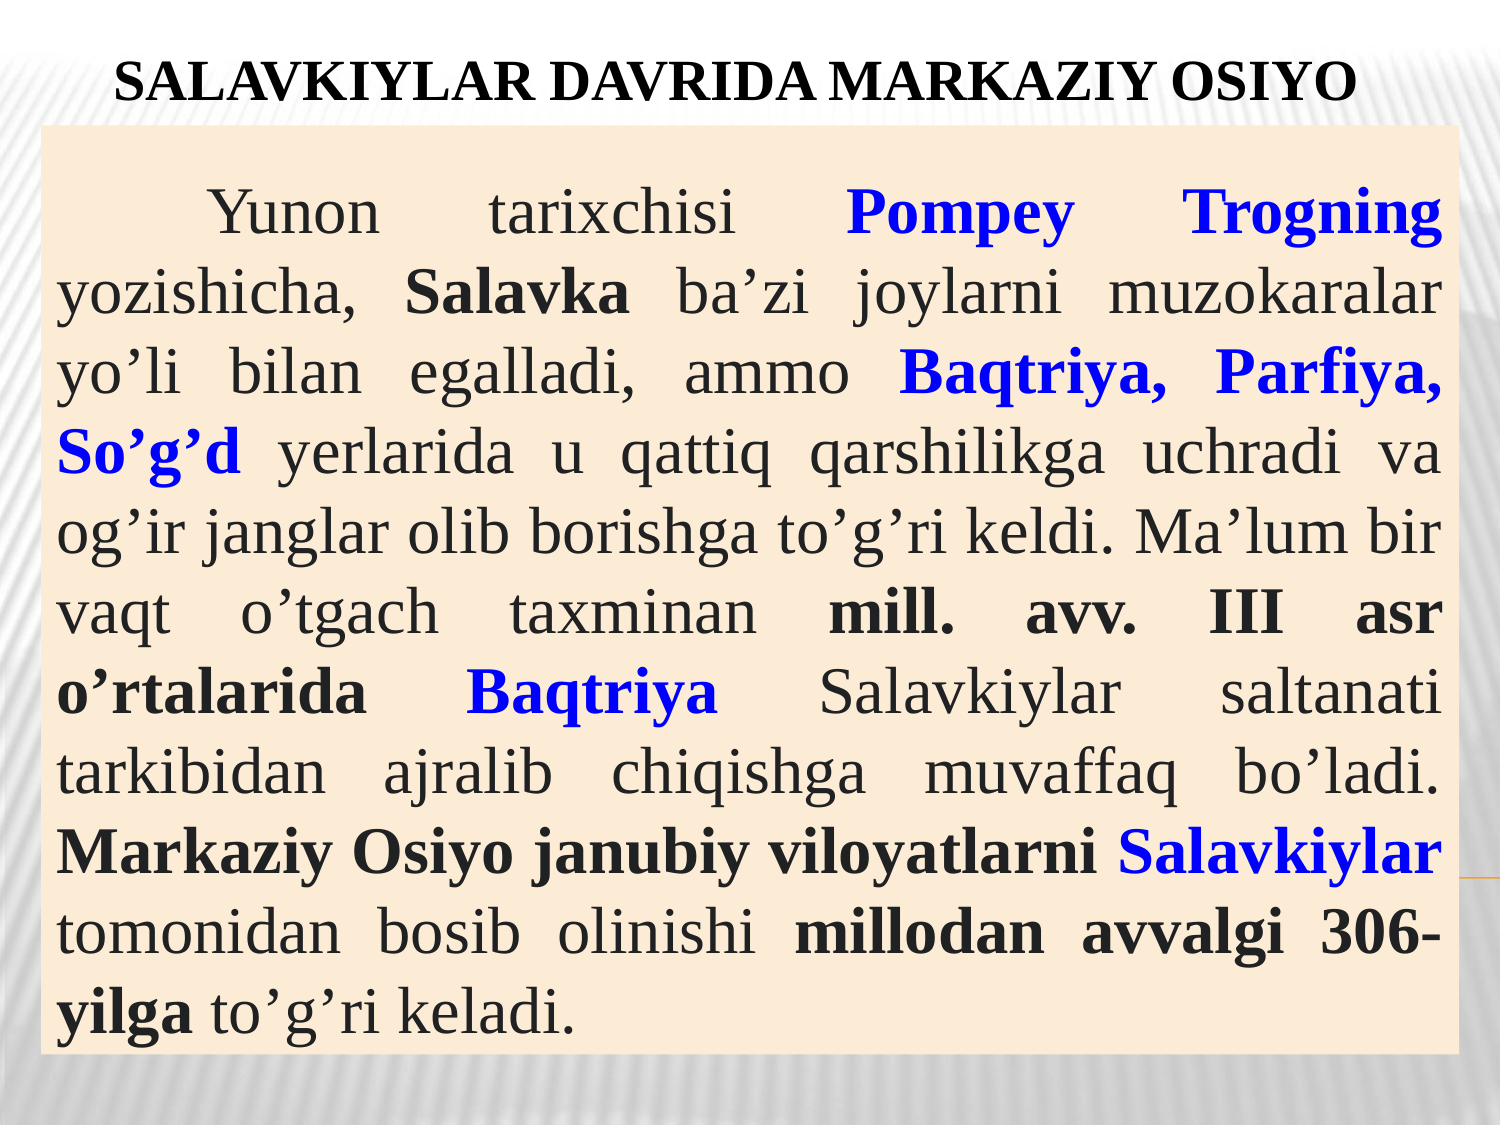

# Salavkiylar davrida markaziy Osiyo
	Yunon tarixchisi Pompey Trogning yozishicha, Salavka ba’zi joylarni muzokaralar yo’li bilan egalladi, ammo Baqtriya, Parfiya, So’g’d yerlarida u qattiq qarshilikga uchradi va og’ir janglar olib borishga to’g’ri keldi. Ma’lum bir vaqt o’tgach taxminan mill. avv. III asr o’rtalarida Baqtriya Salavkiylar saltanati tarkibidan ajralib chiqishga muvaffaq bo’ladi. Markaziy Osiyo janubiy viloyatlarni Salavkiylar tomonidan bosib olinishi millodan avvalgi 306-yilga to’g’ri keladi.